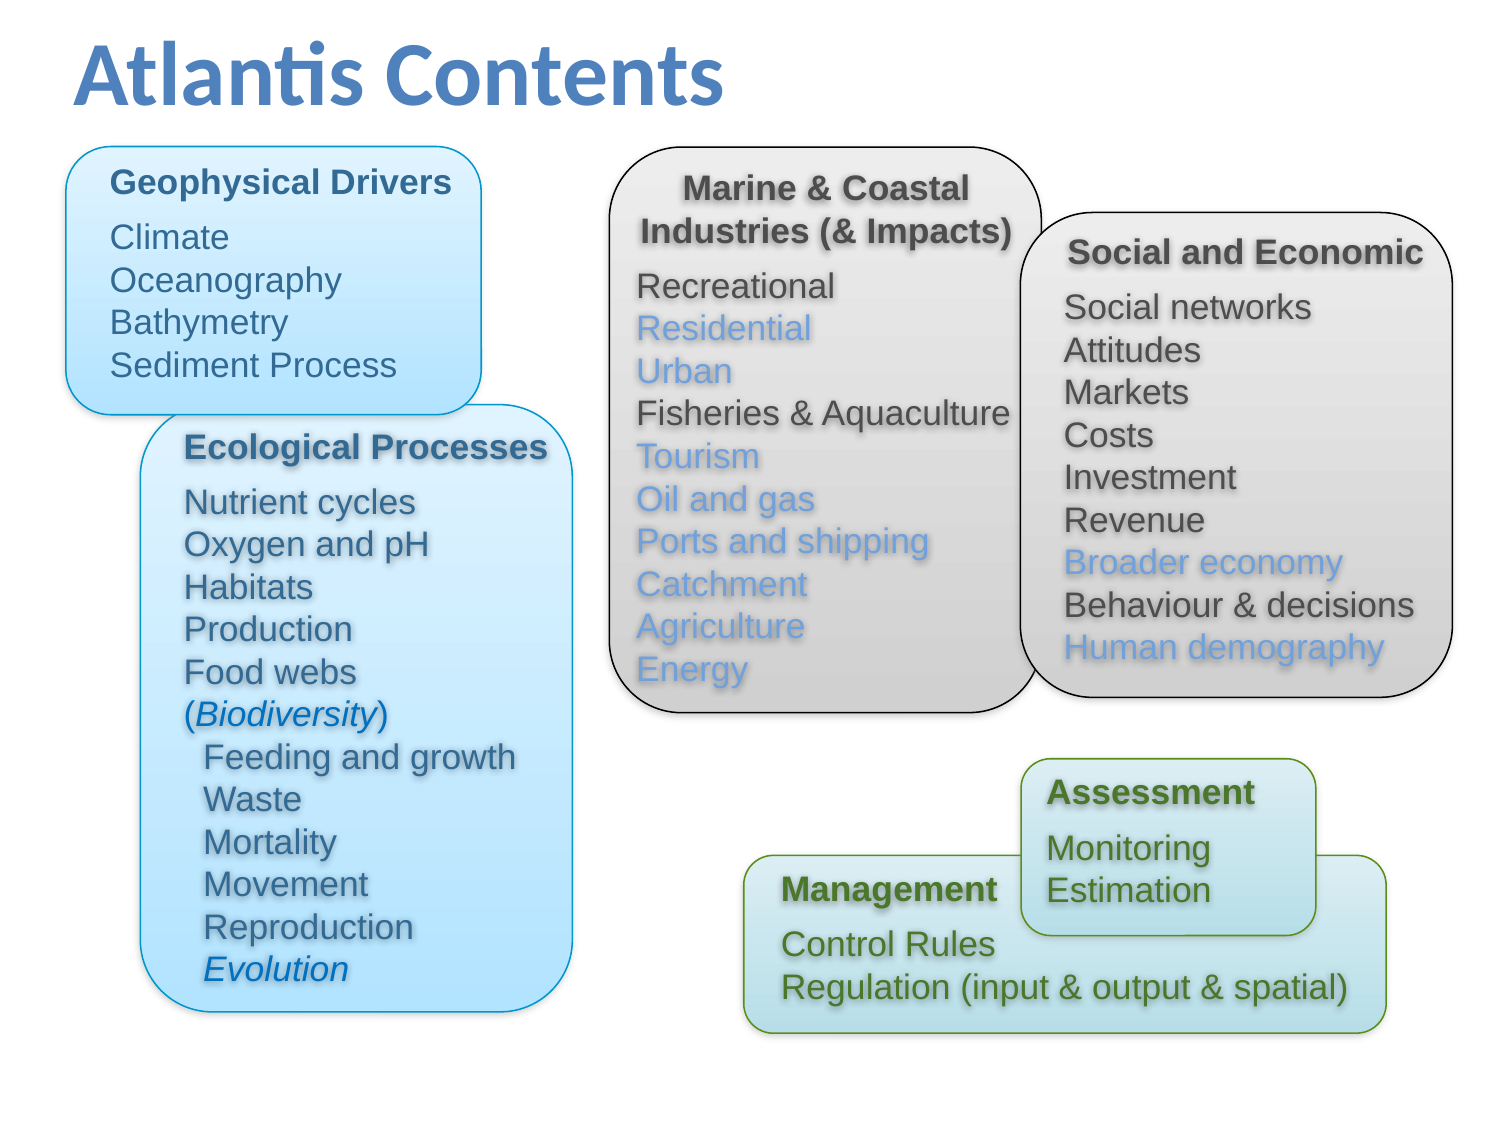

Atlantis Contents

Geophysical Drivers
Climate
Oceanography
Bathymetry
Sediment Process

Marine & Coastal Industries (& Impacts)
Recreational
Residential
Urban
Fisheries & Aquaculture
Tourism
Oil and gas
Ports and shipping
Catchment
Agriculture
Energy

Social and Economic
Social networks
Attitudes
Markets
Costs
Investment
Revenue
Broader economy
Behaviour & decisions
Human demography

Ecological Processes
Nutrient cycles
Oxygen and pH
Habitats
Production
Food webs (Biodiversity)
  Feeding and growth
  Waste
  Mortality
  Movement
  Reproduction
  Evolution

Assessment
Monitoring
Estimation

Management
Control Rules
Regulation (input & output & spatial)